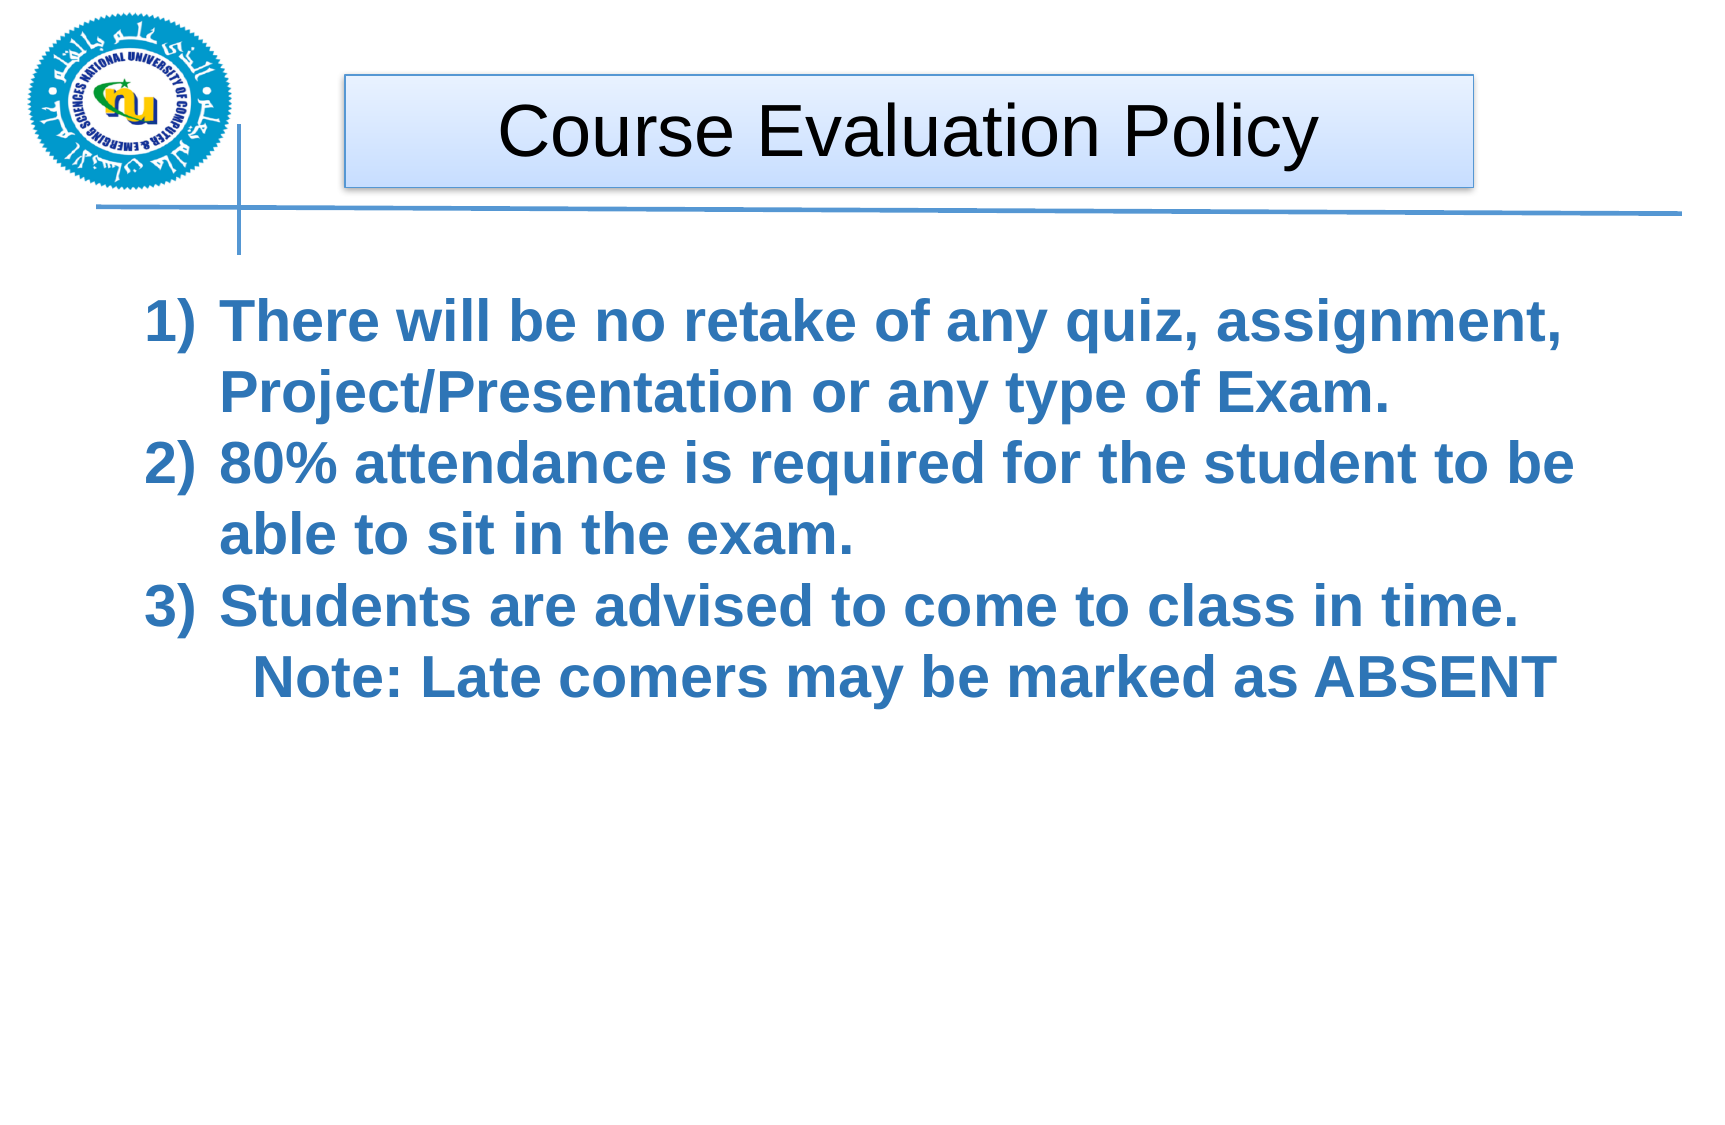

Course Evaluation Policy
There will be no retake of any quiz, assignment, Project/Presentation or any type of Exam.
80% attendance is required for the student to be able to sit in the exam.
Students are advised to come to class in time.
Note: Late comers may be marked as ABSENT